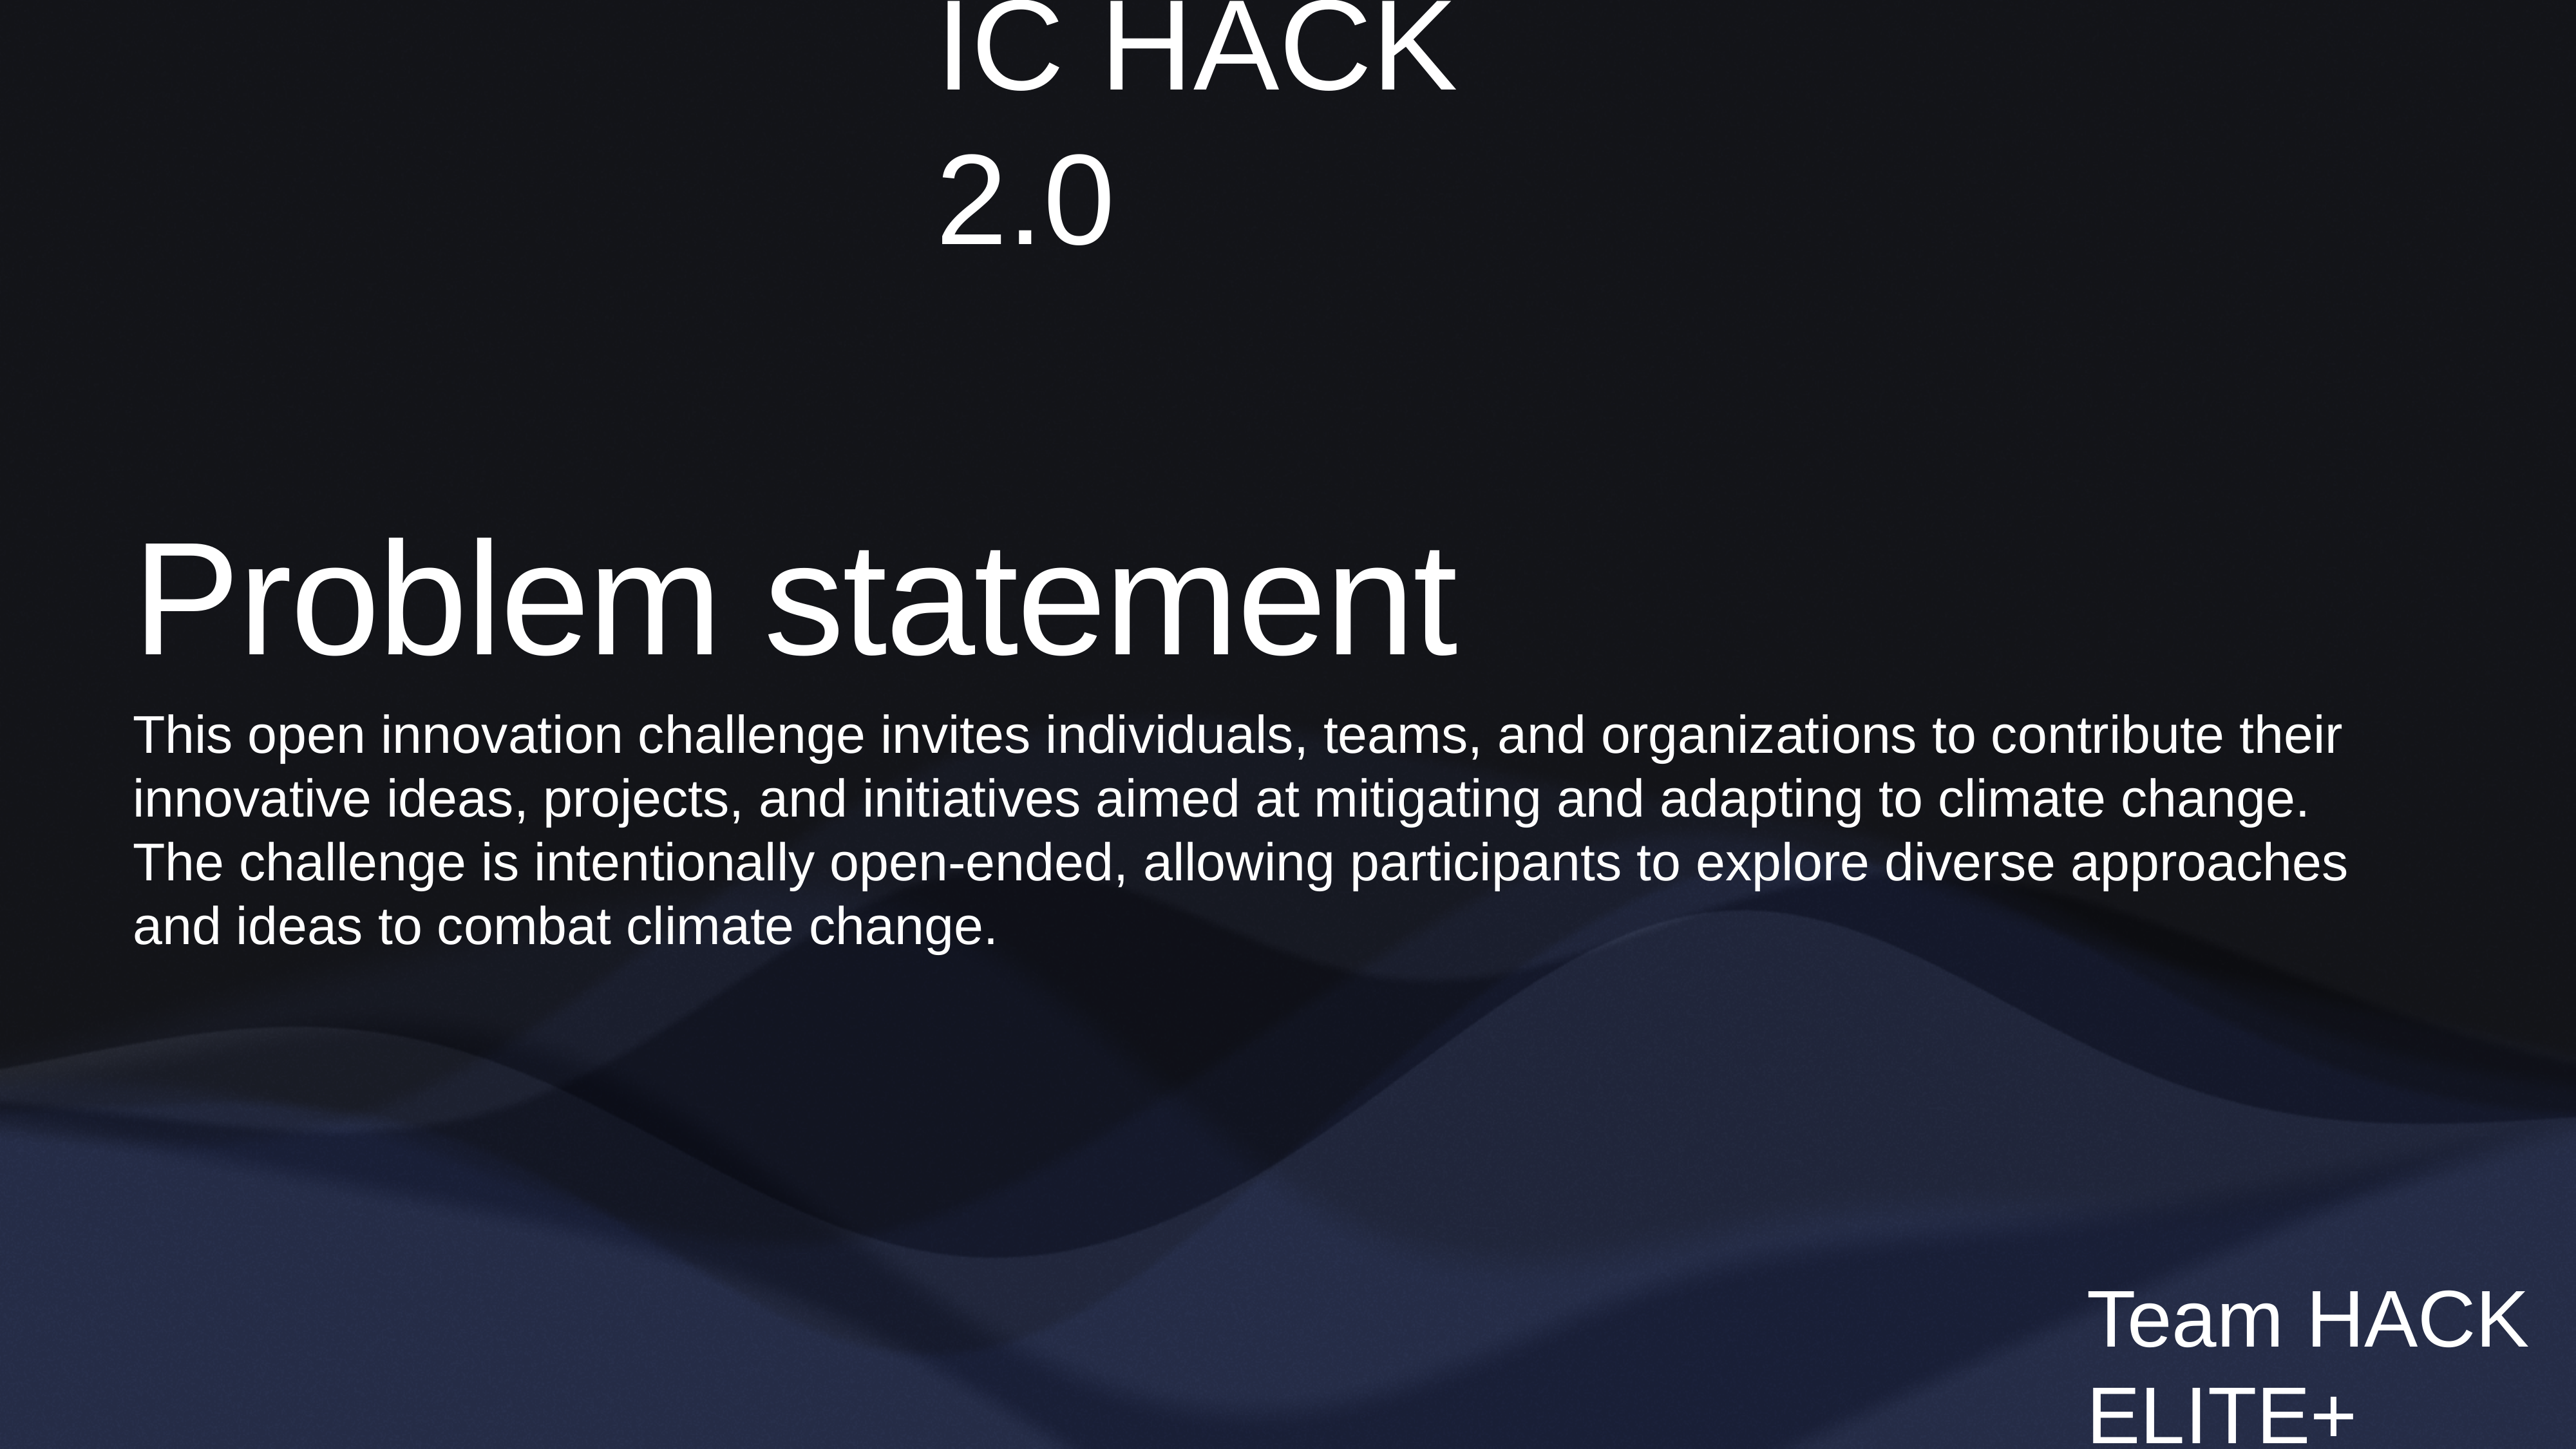

IC HACK 2.0
# Problem statement
This open innovation challenge invites individuals, teams, and organizations to contribute their
innovative ideas, projects, and initiatives aimed at mitigating and adapting to climate change.
The challenge is intentionally open-ended, allowing participants to explore diverse approaches
and ideas to combat climate change.
Team HACK ELITE+